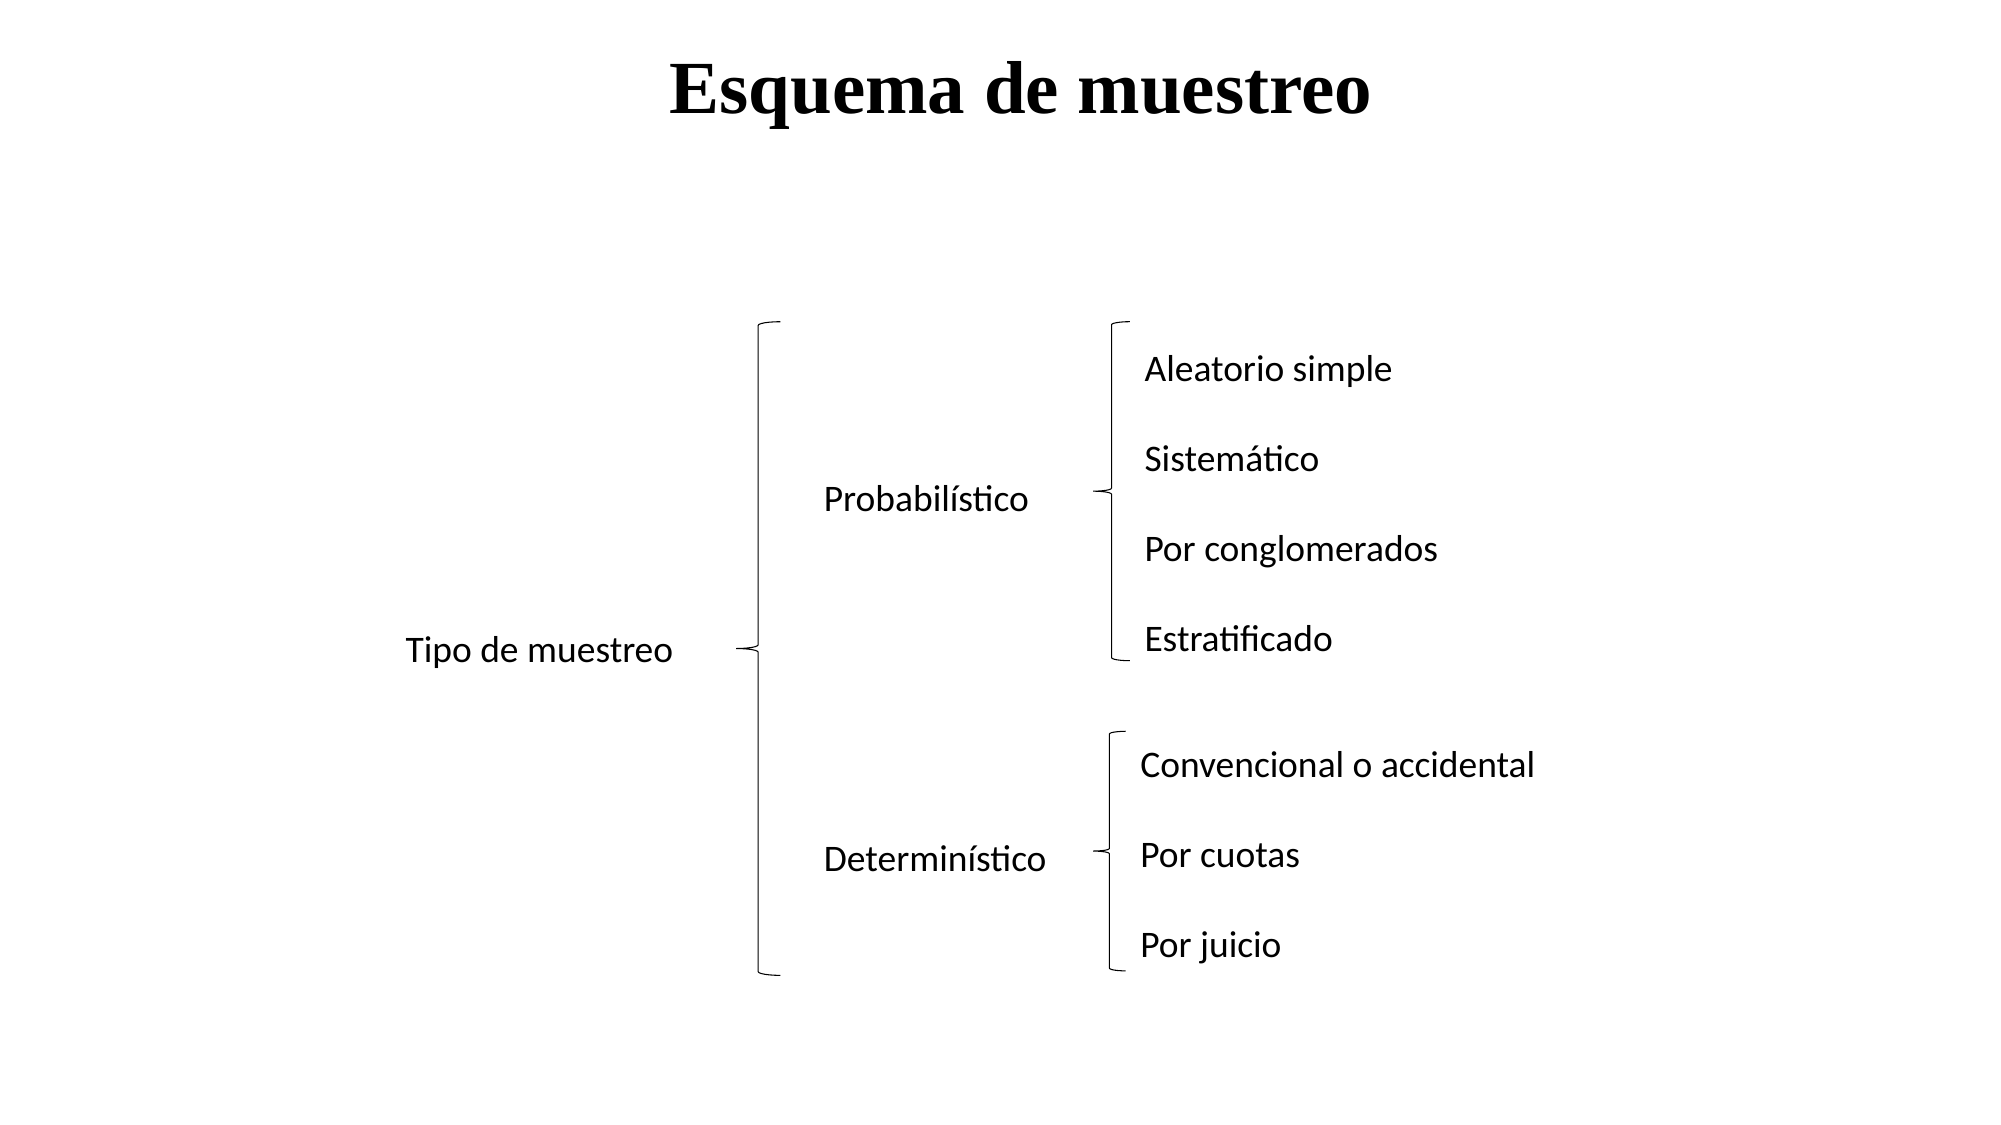

Esquema de muestreo

Aleatorio simple

Sistemático

Por conglomerados

Estratificado
Probabilístico

Determinístico
Tipo de muestreo

Convencional o accidental

Por cuotas

Por juicio